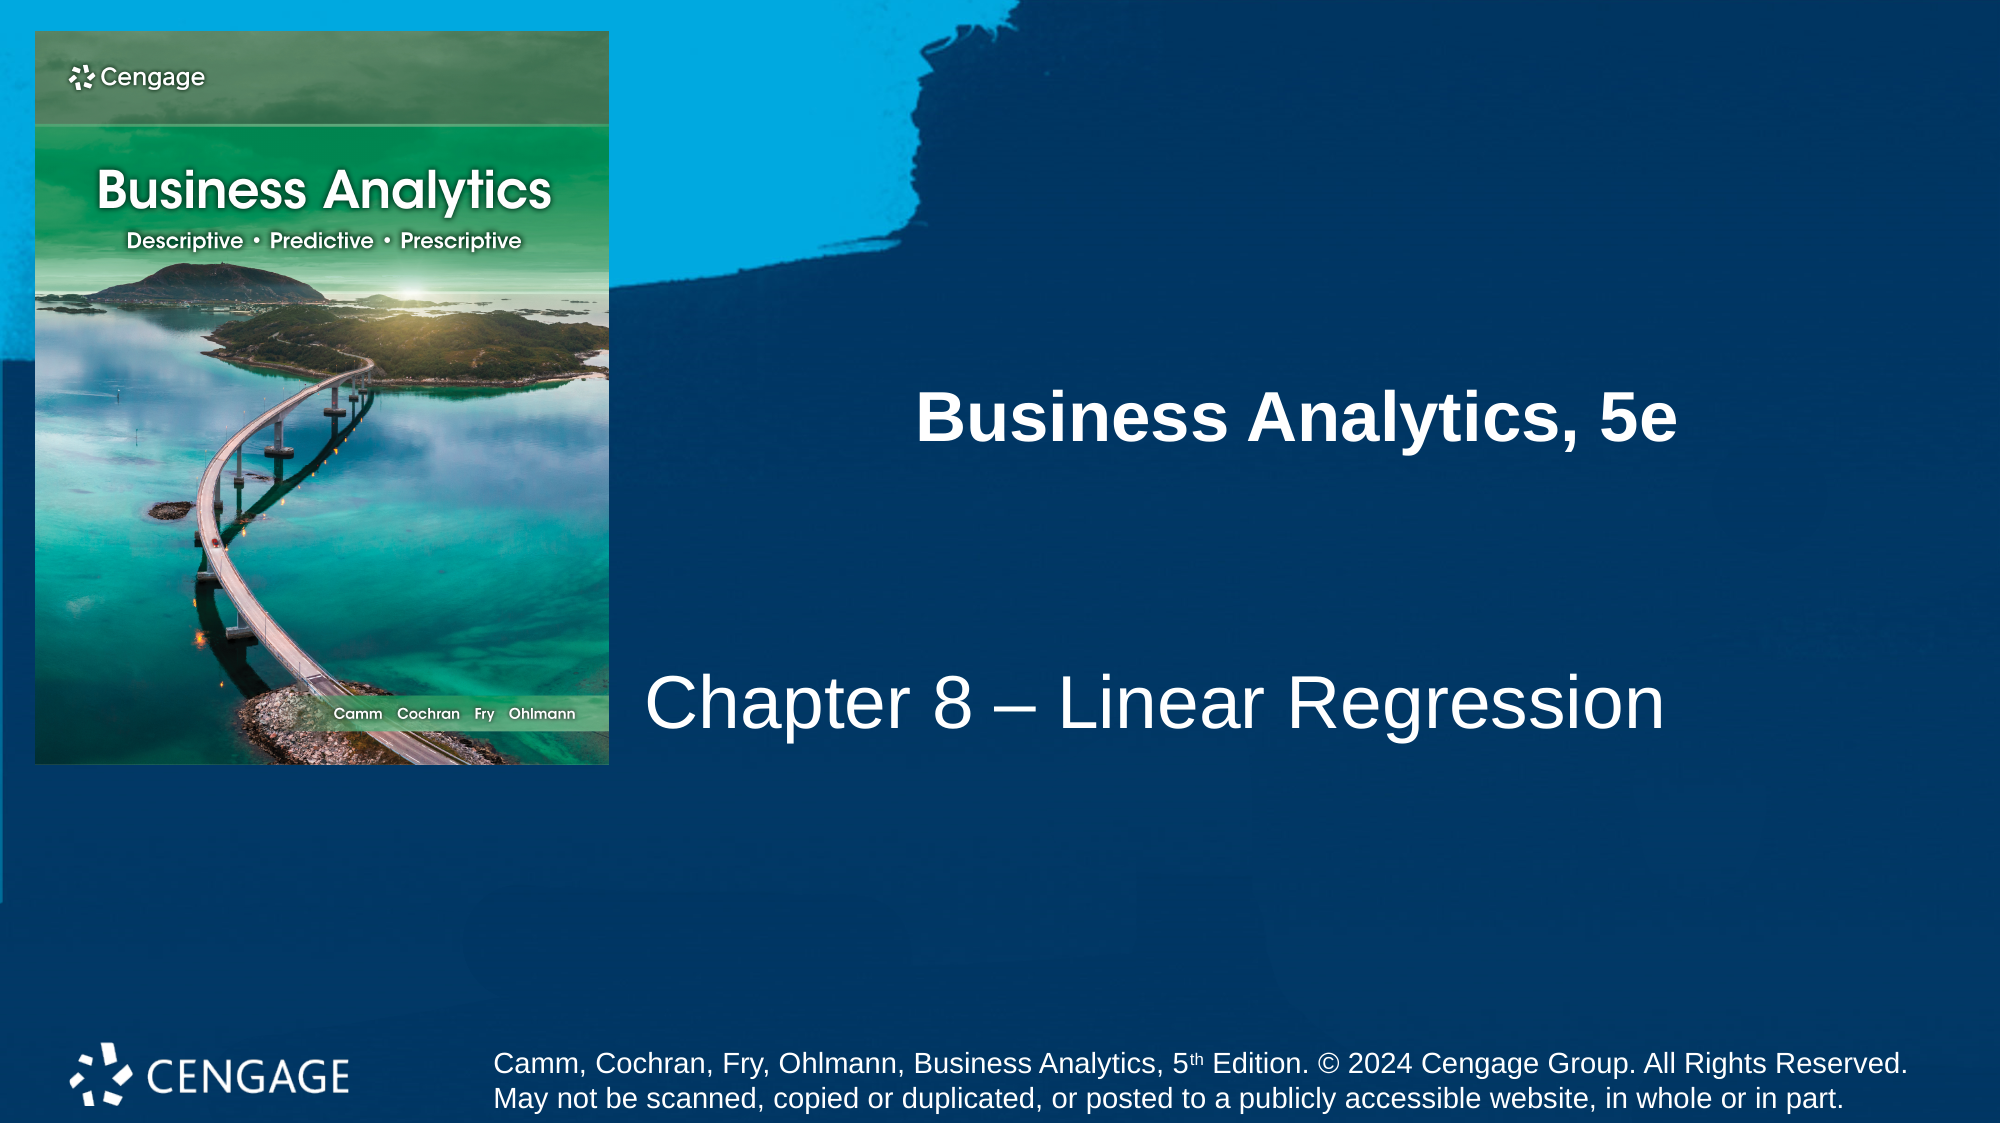

# Business Analytics, 5e
Chapter 8 – Linear Regression